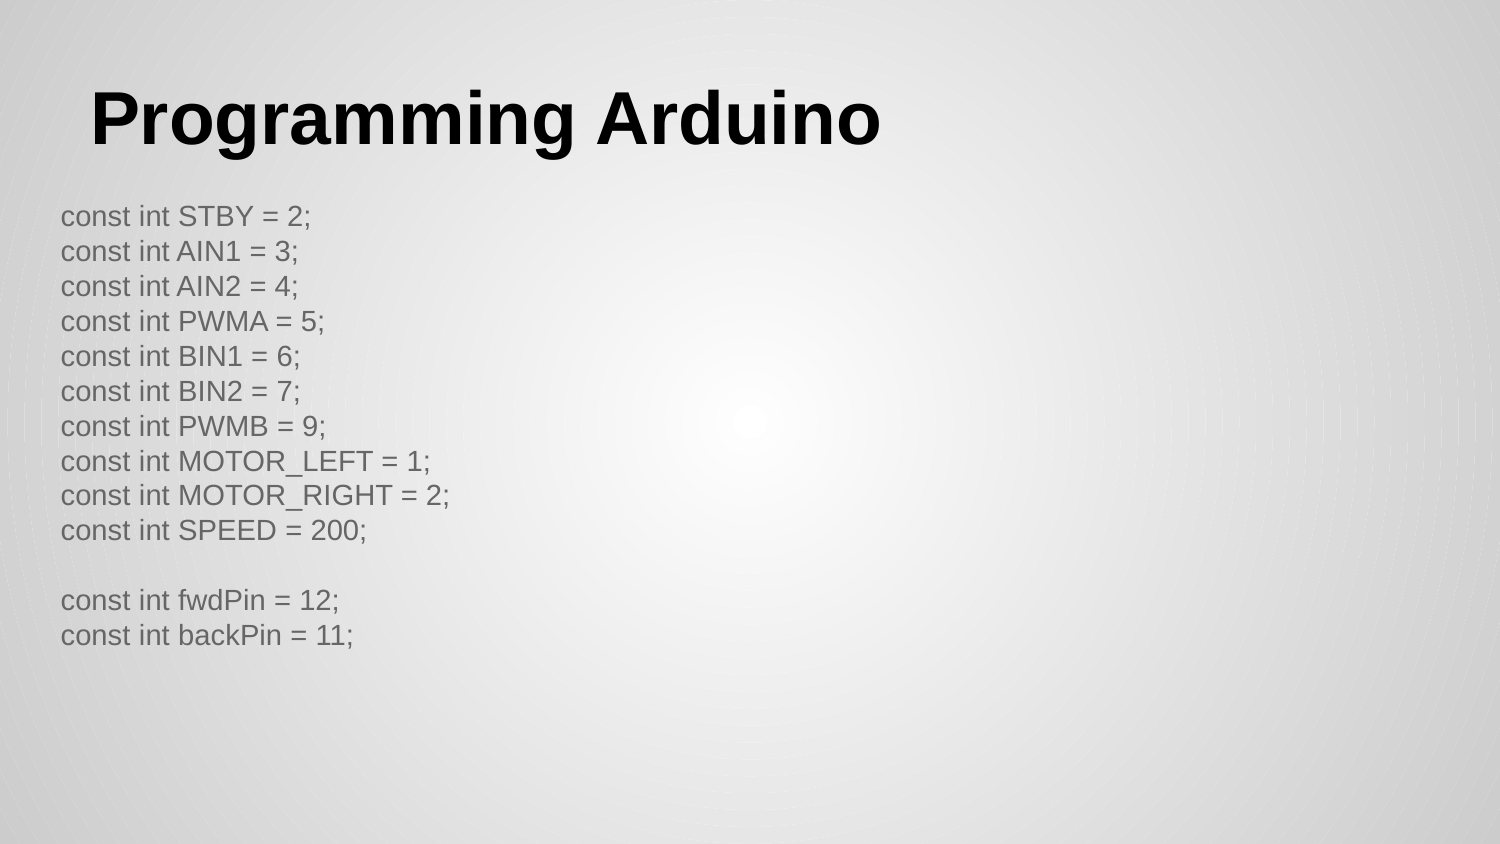

# Programming Arduino
const int STBY = 2;
const int AIN1 = 3;
const int AIN2 = 4;
const int PWMA = 5;
const int BIN1 = 6;
const int BIN2 = 7;
const int PWMB = 9;
const int MOTOR_LEFT = 1;
const int MOTOR_RIGHT = 2;
const int SPEED = 200;

const int fwdPin = 12;
const int backPin = 11;